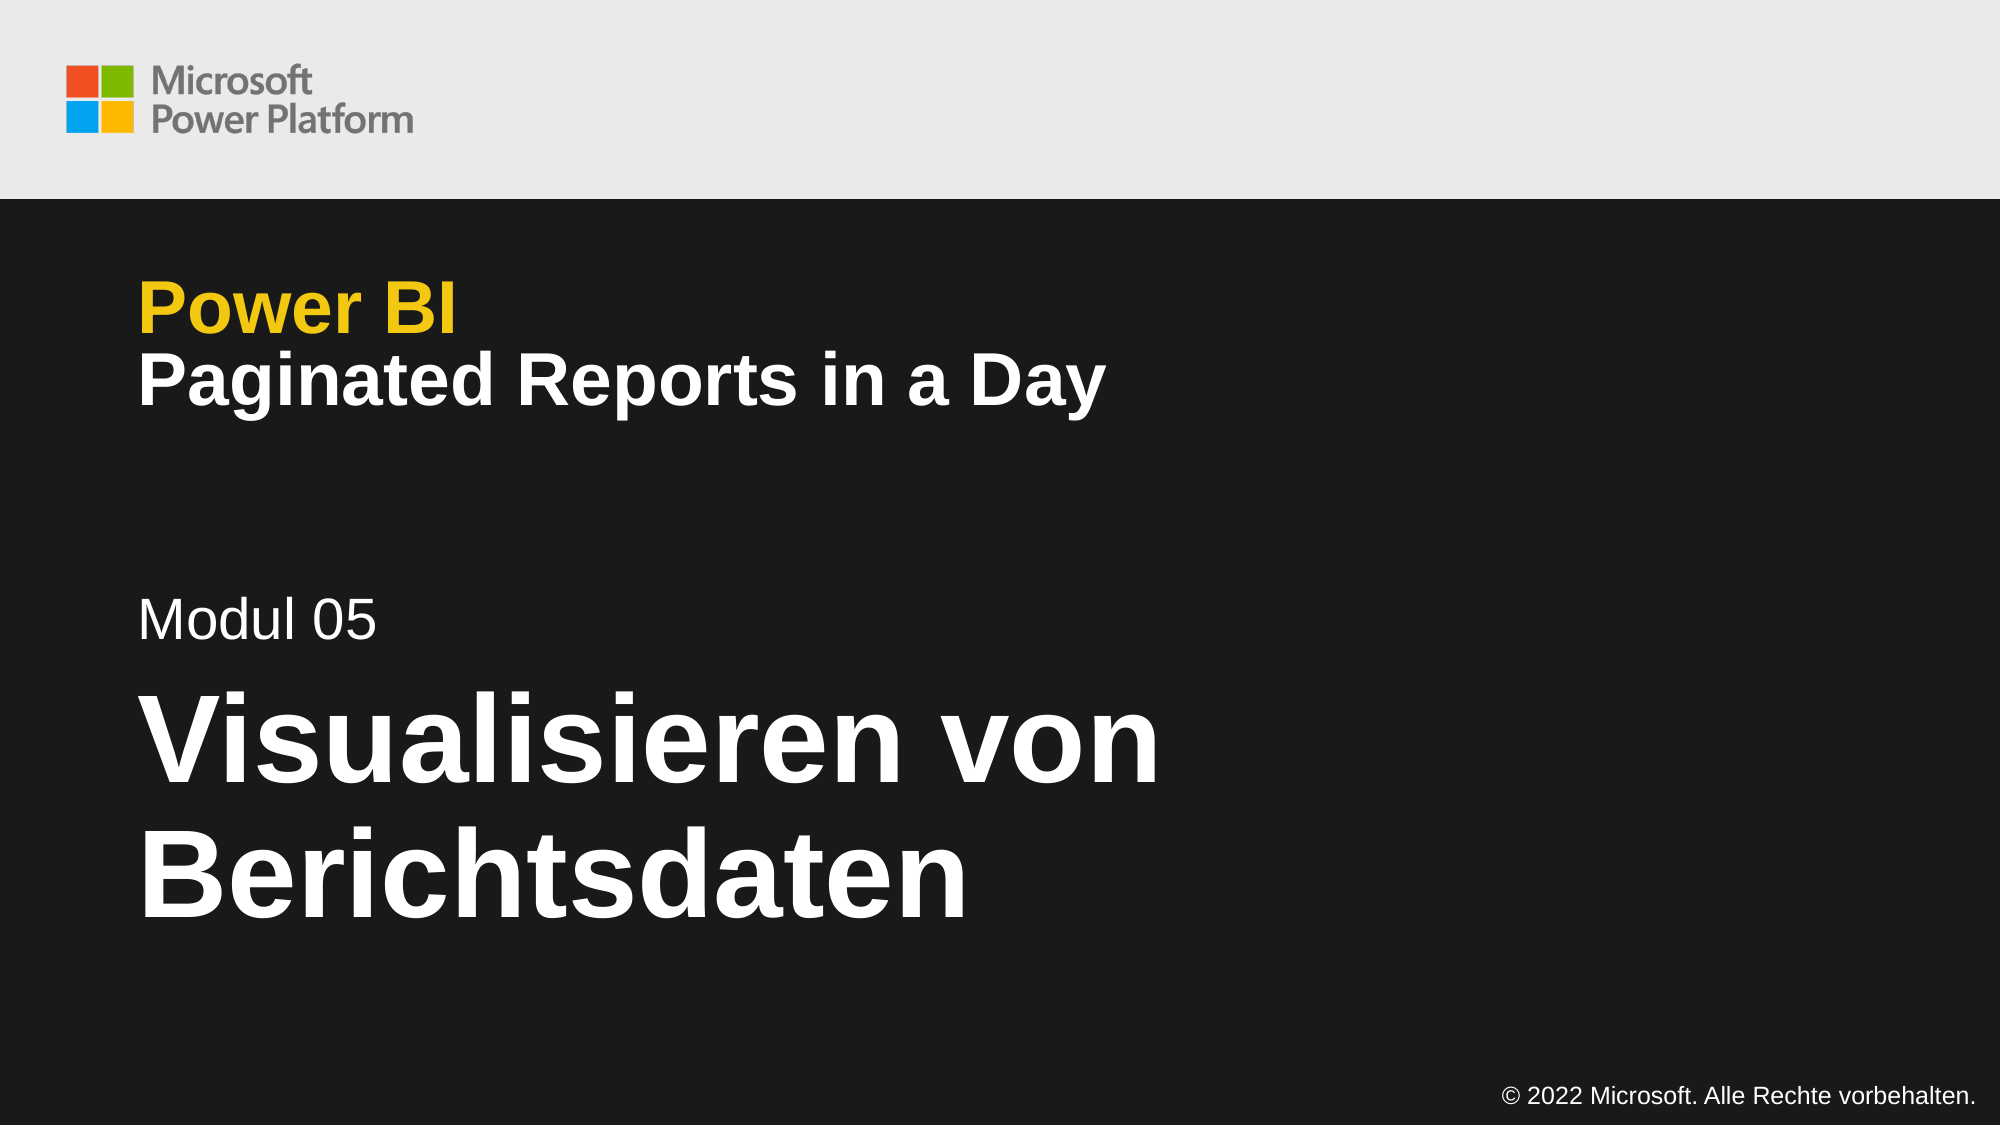

# Power BI Paginated Reports in a Day
Modul 05
Visualisieren von Berichtsdaten
© 2022 Microsoft. Alle Rechte vorbehalten.